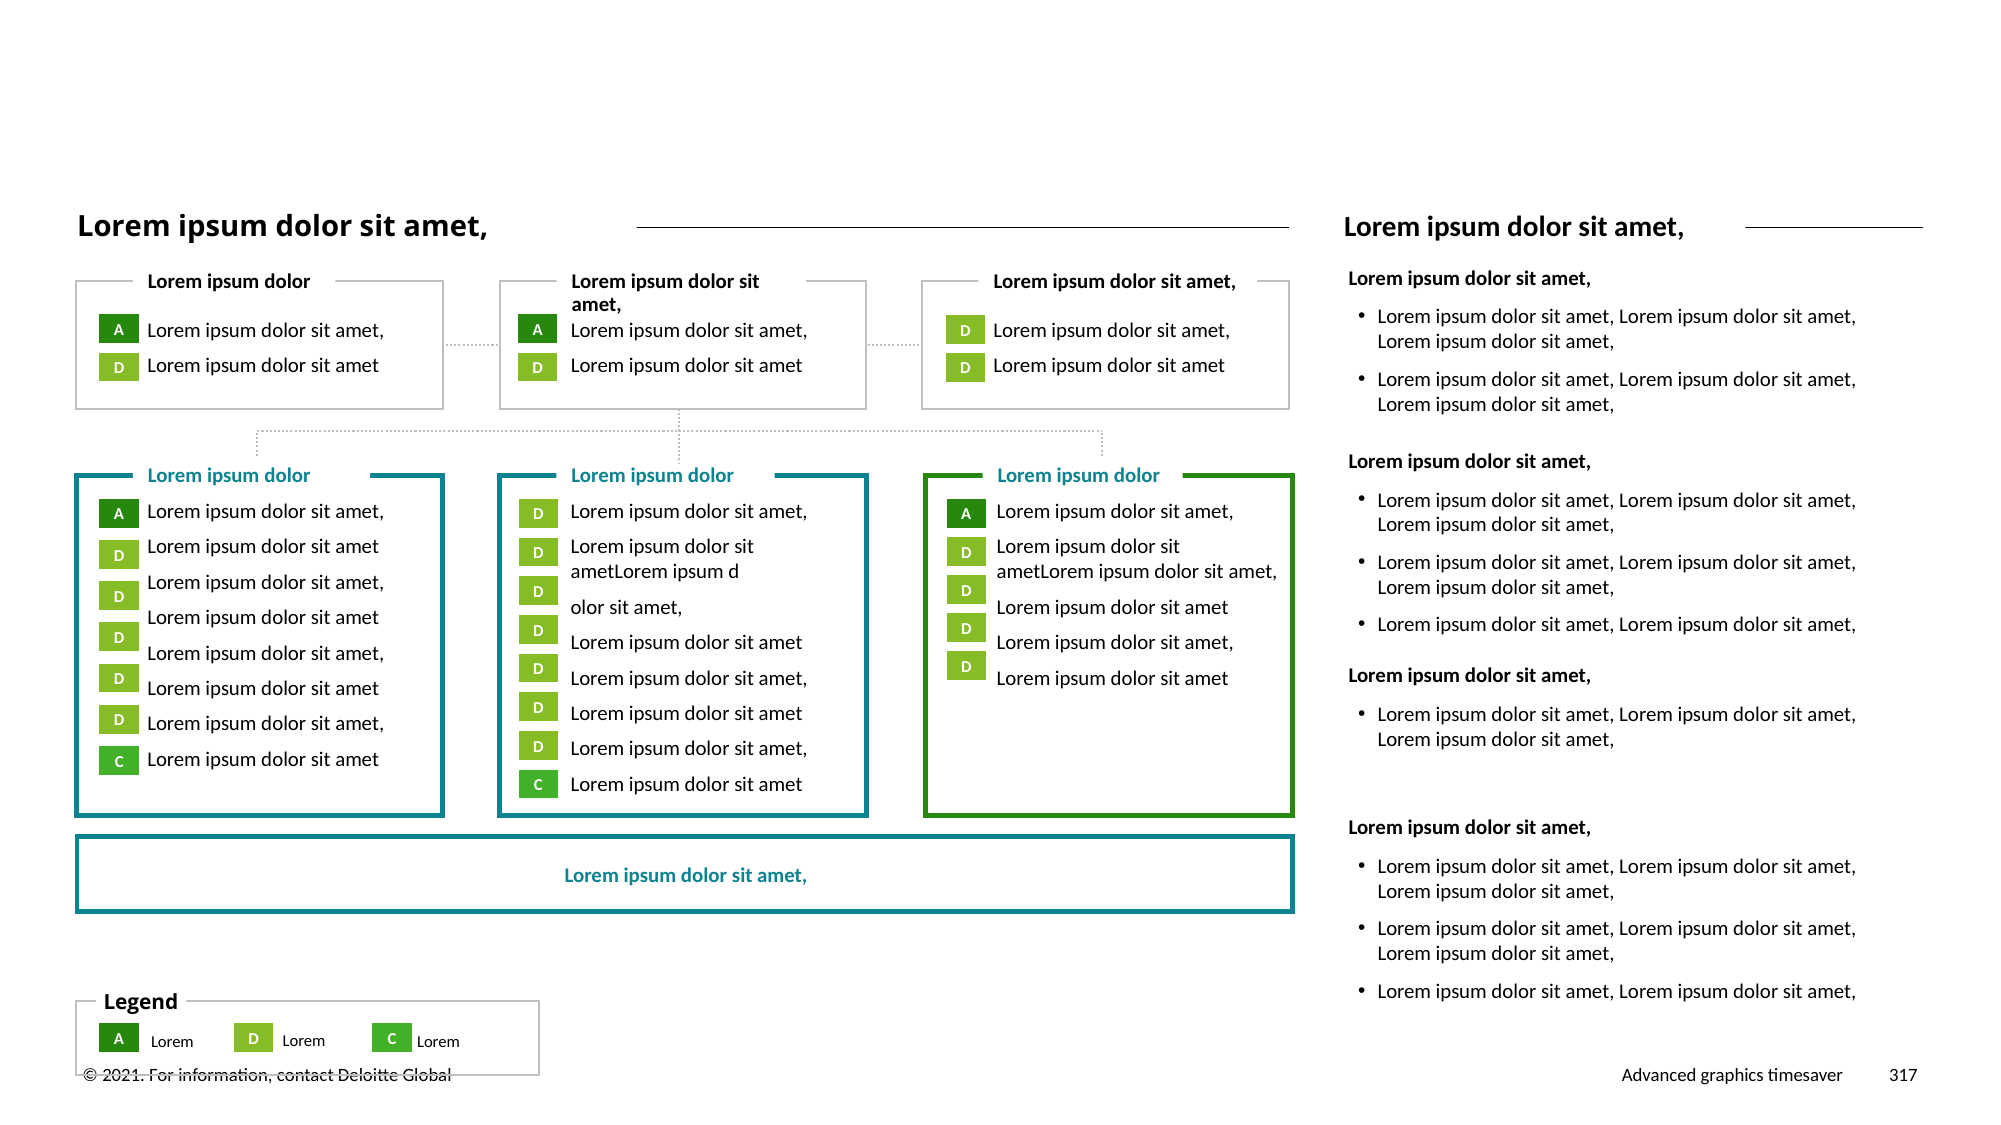

Lorem ipsum dolor sit amet,
Lorem ipsum dolor sit amet,
Lorem ipsum dolor sit amet,
Lorem ipsum dolor
Lorem ipsum dolor sit amet,
Lorem ipsum dolor sit amet,
Lorem ipsum dolor sit amet,
Lorem ipsum dolor sit amet
Lorem ipsum dolor sit amet,
Lorem ipsum dolor sit amet
Lorem ipsum dolor sit amet,
Lorem ipsum dolor sit amet
Lorem ipsum dolor sit amet, Lorem ipsum dolor sit amet, Lorem ipsum dolor sit amet,
Lorem ipsum dolor sit amet, Lorem ipsum dolor sit amet, Lorem ipsum dolor sit amet,
A
A
D
D
D
D
Lorem ipsum dolor sit amet,
Lorem ipsum dolor
Lorem ipsum dolor
Lorem ipsum dolor
Lorem ipsum dolor sit amet,
Lorem ipsum dolor sit amet
Lorem ipsum dolor sit amet,
Lorem ipsum dolor sit amet
Lorem ipsum dolor sit amet,
Lorem ipsum dolor sit amet
Lorem ipsum dolor sit amet,
Lorem ipsum dolor sit amet
Lorem ipsum dolor sit amet,
Lorem ipsum dolor sit ametLorem ipsum d
olor sit amet,
Lorem ipsum dolor sit amet
Lorem ipsum dolor sit amet,
Lorem ipsum dolor sit amet
Lorem ipsum dolor sit amet,
Lorem ipsum dolor sit amet

Lorem ipsum dolor sit amet,
Lorem ipsum dolor sit ametLorem ipsum dolor sit amet,
Lorem ipsum dolor sit amet
Lorem ipsum dolor sit amet,
Lorem ipsum dolor sit amet
Lorem ipsum dolor sit amet, Lorem ipsum dolor sit amet, Lorem ipsum dolor sit amet,
Lorem ipsum dolor sit amet, Lorem ipsum dolor sit amet, Lorem ipsum dolor sit amet,
Lorem ipsum dolor sit amet, Lorem ipsum dolor sit amet,
A
D
A
D
D
D
D
D
D
D
D
D
D
D
Lorem ipsum dolor sit amet,
D
Lorem ipsum dolor sit amet, Lorem ipsum dolor sit amet, Lorem ipsum dolor sit amet,
D
D
D
C
C
Lorem ipsum dolor sit amet,
Lorem ipsum dolor sit amet,
Lorem ipsum dolor sit amet, Lorem ipsum dolor sit amet, Lorem ipsum dolor sit amet,
Lorem ipsum dolor sit amet, Lorem ipsum dolor sit amet, Lorem ipsum dolor sit amet,
Lorem ipsum dolor sit amet, Lorem ipsum dolor sit amet,
Legend

A
D
C
Lorem
Lorem
Lorem